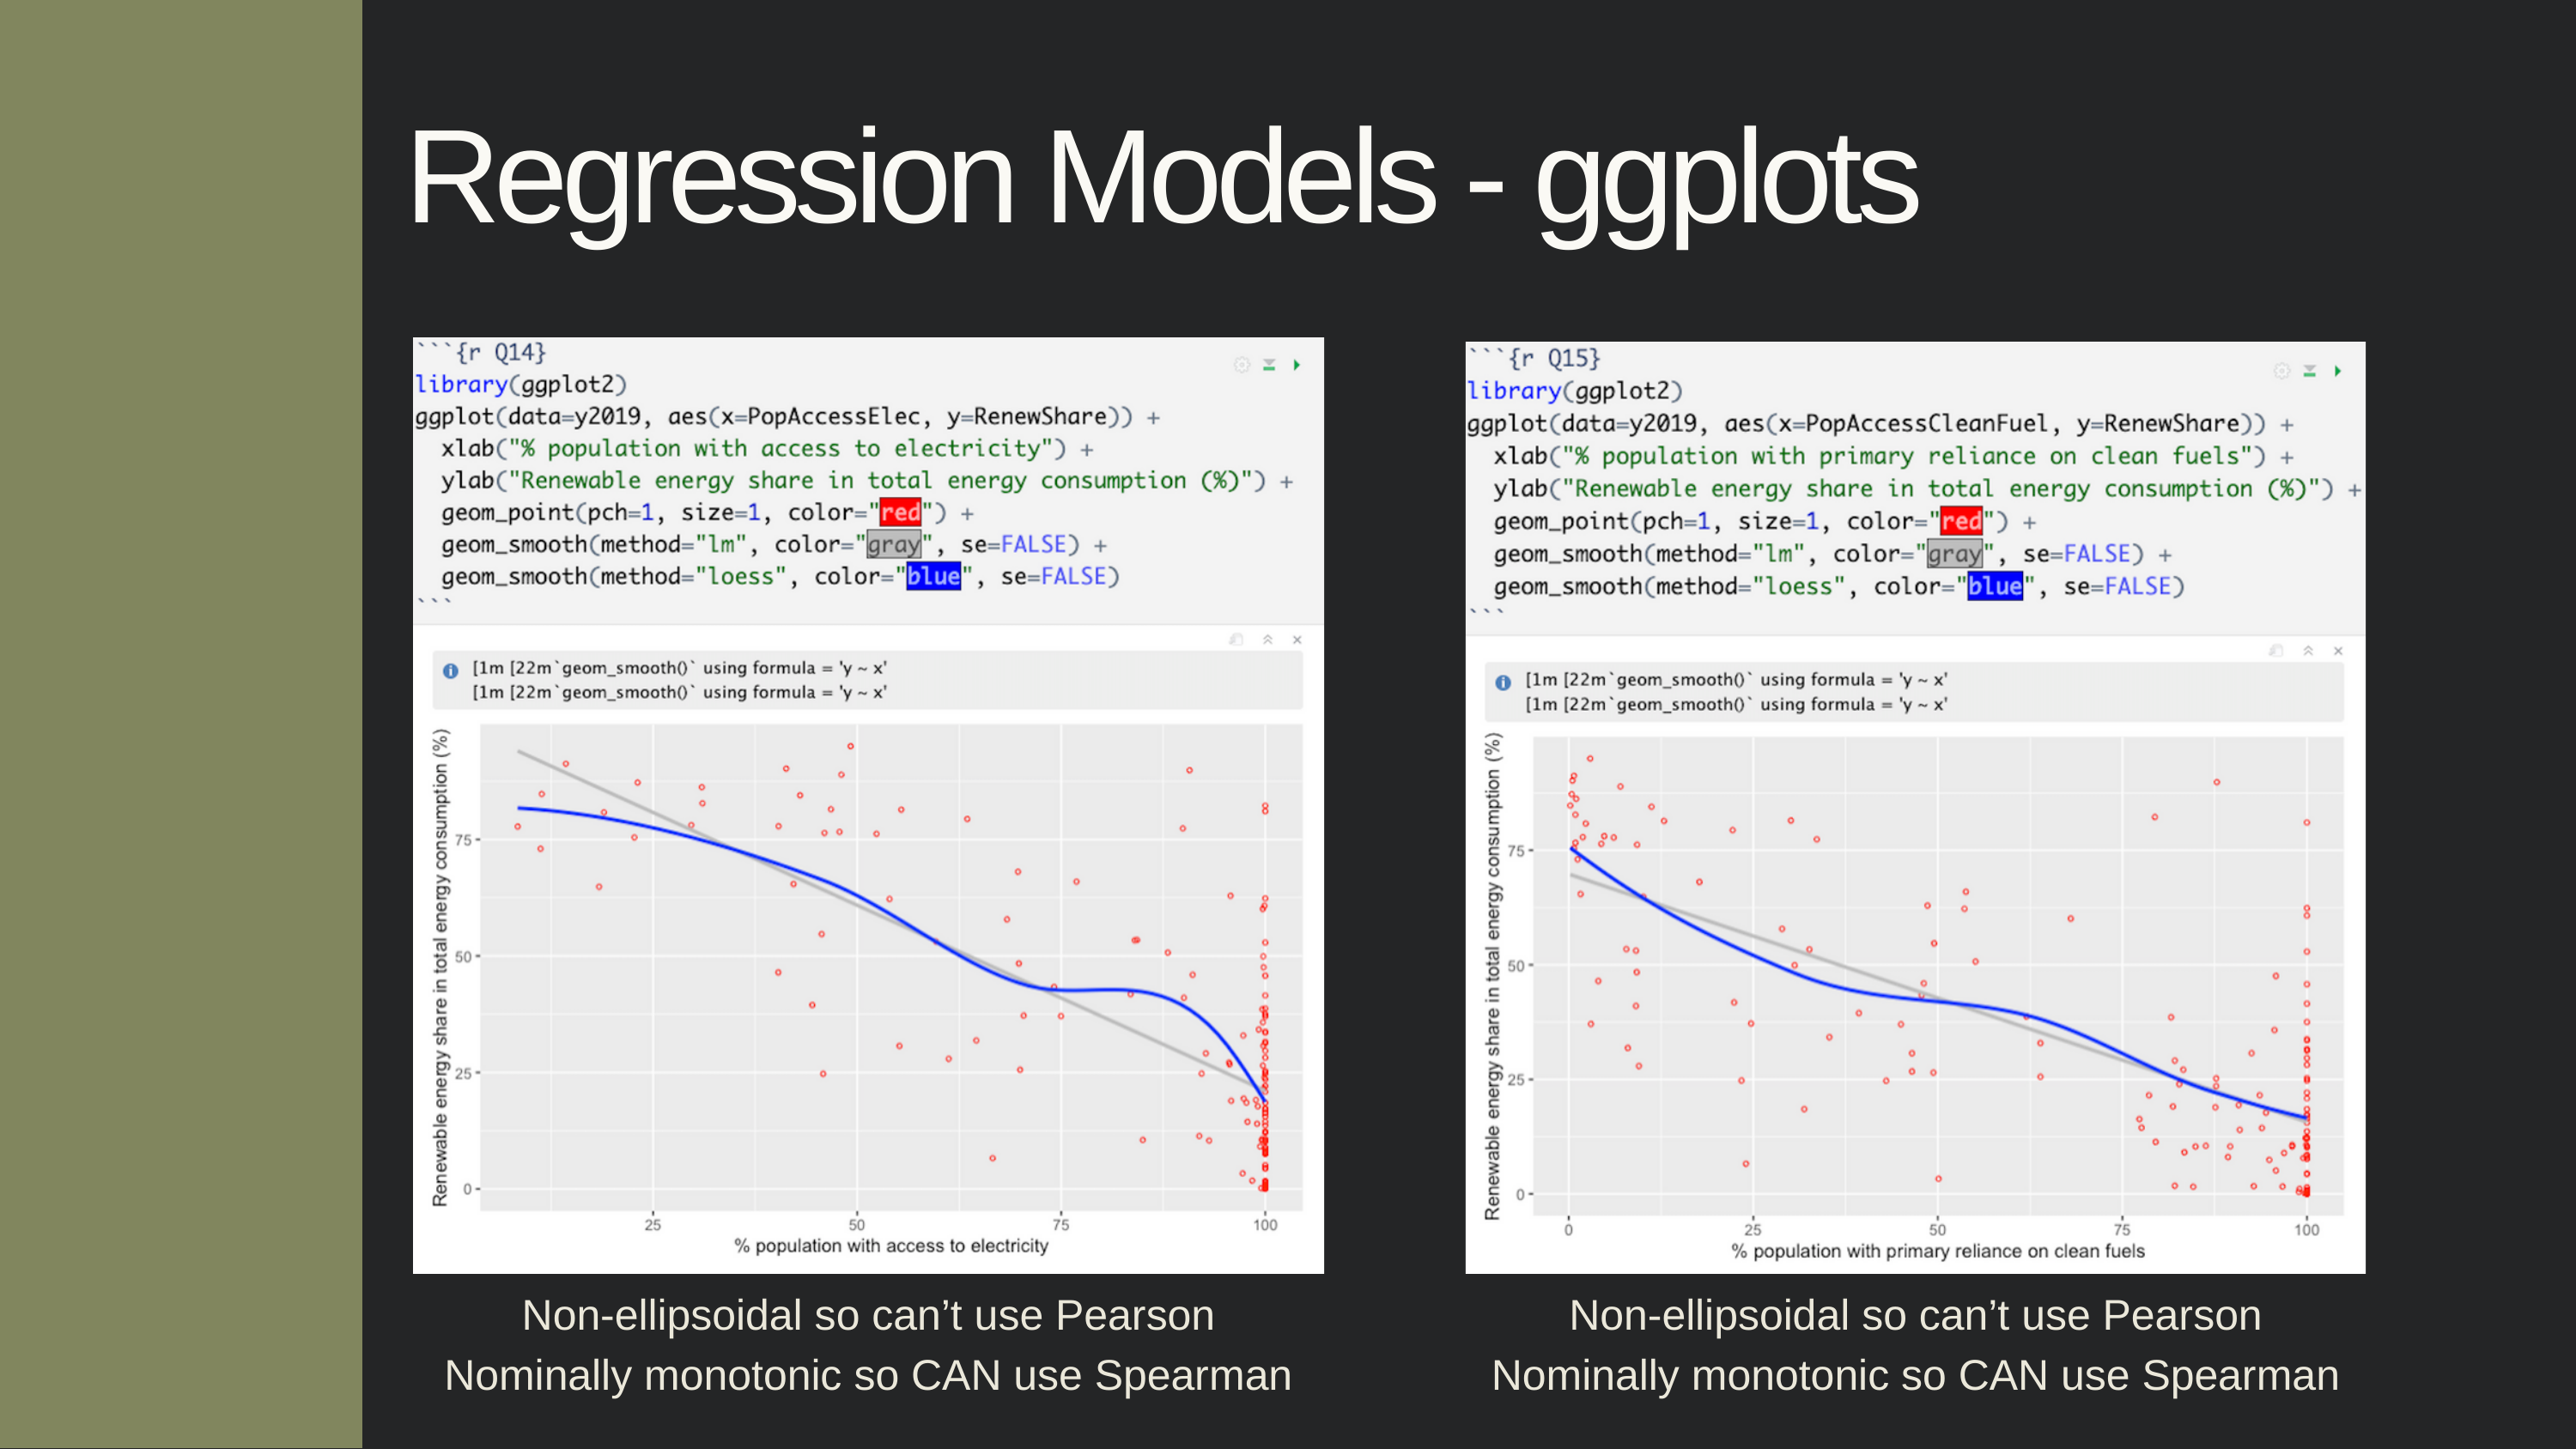

Regression Models - ggplots

Non-ellipsoidal so can’t use Pearson
Nominally monotonic so CAN use Spearman

Non-ellipsoidal so can’t use Pearson
Nominally monotonic so CAN use Spearman